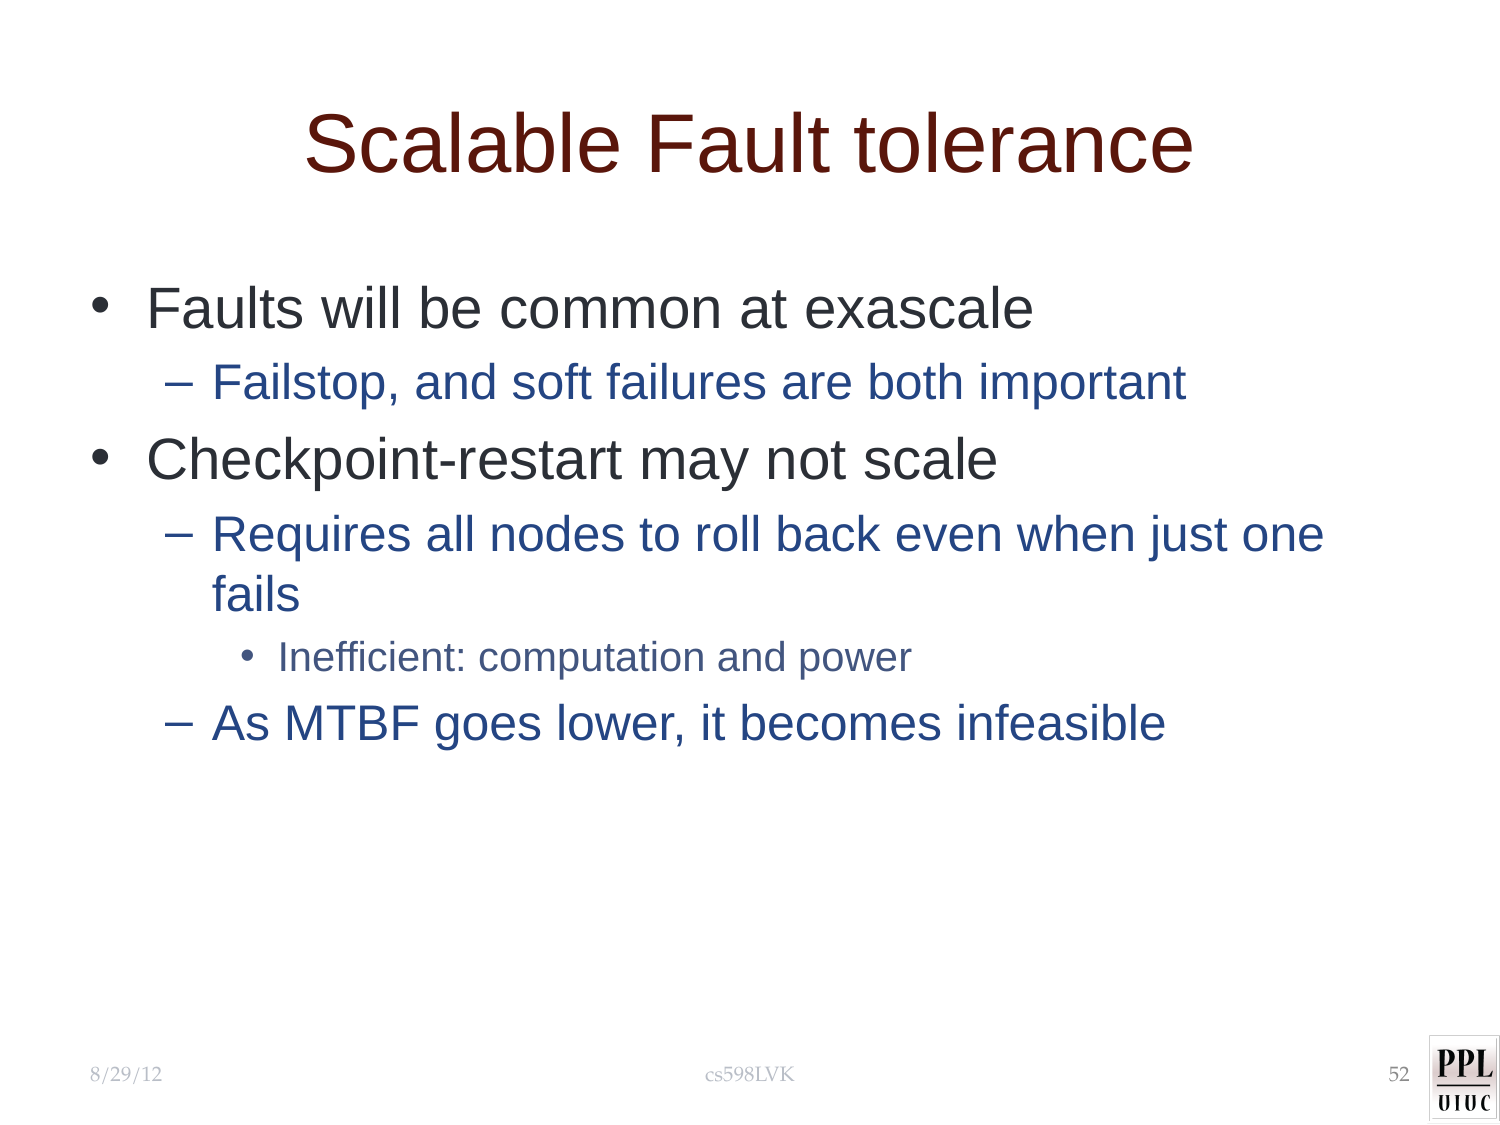

# Scalable Fault tolerance
Faults will be common at exascale
Failstop, and soft failures are both important
Checkpoint-restart may not scale
Requires all nodes to roll back even when just one fails
Inefficient: computation and power
As MTBF goes lower, it becomes infeasible

8/29/12
cs598LVK
52